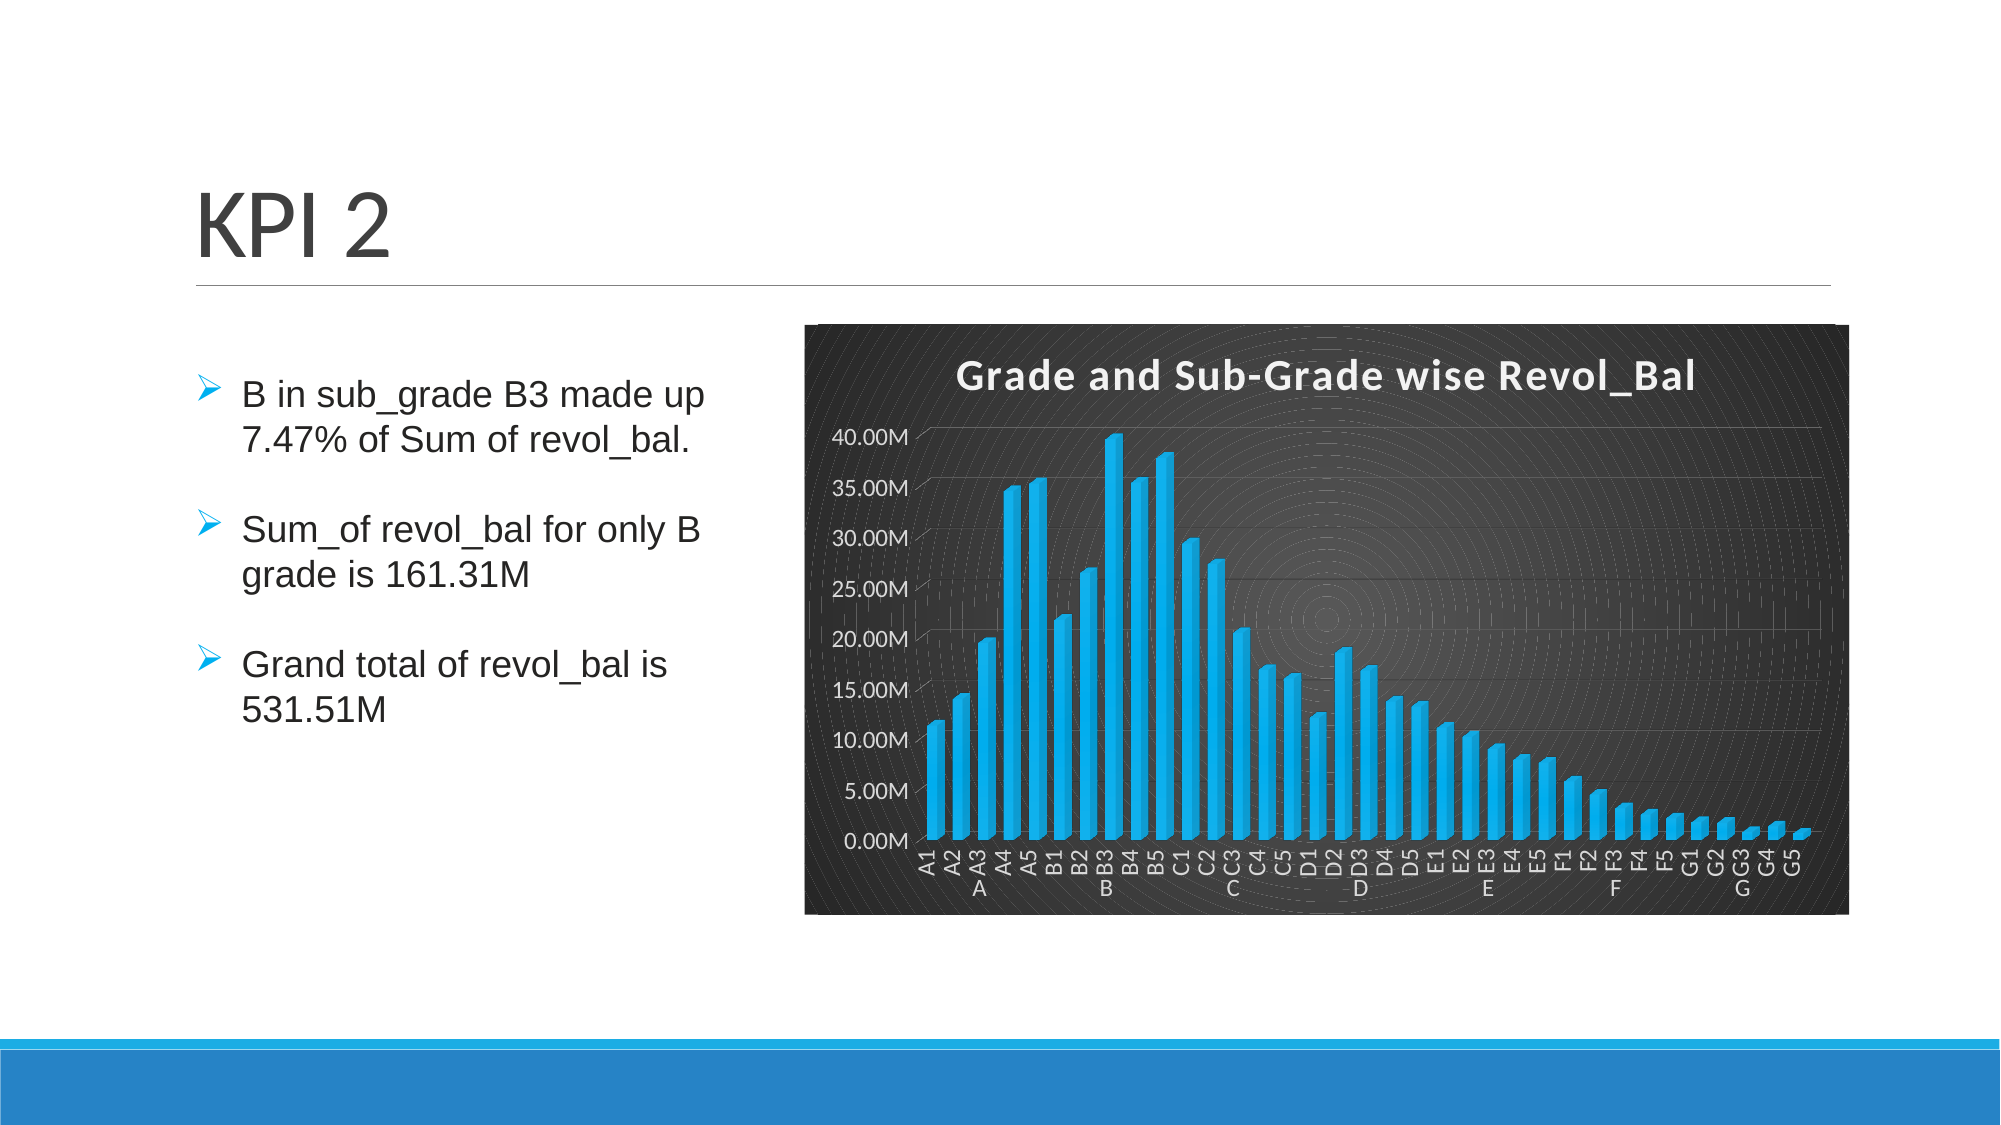

# KPI 2

[unsupported chart]

B in sub_grade B3 made up 7.47% of Sum of revol_bal.

Sum_of revol_bal for only B grade is 161.31M

Grand total of revol_bal is 531.51M